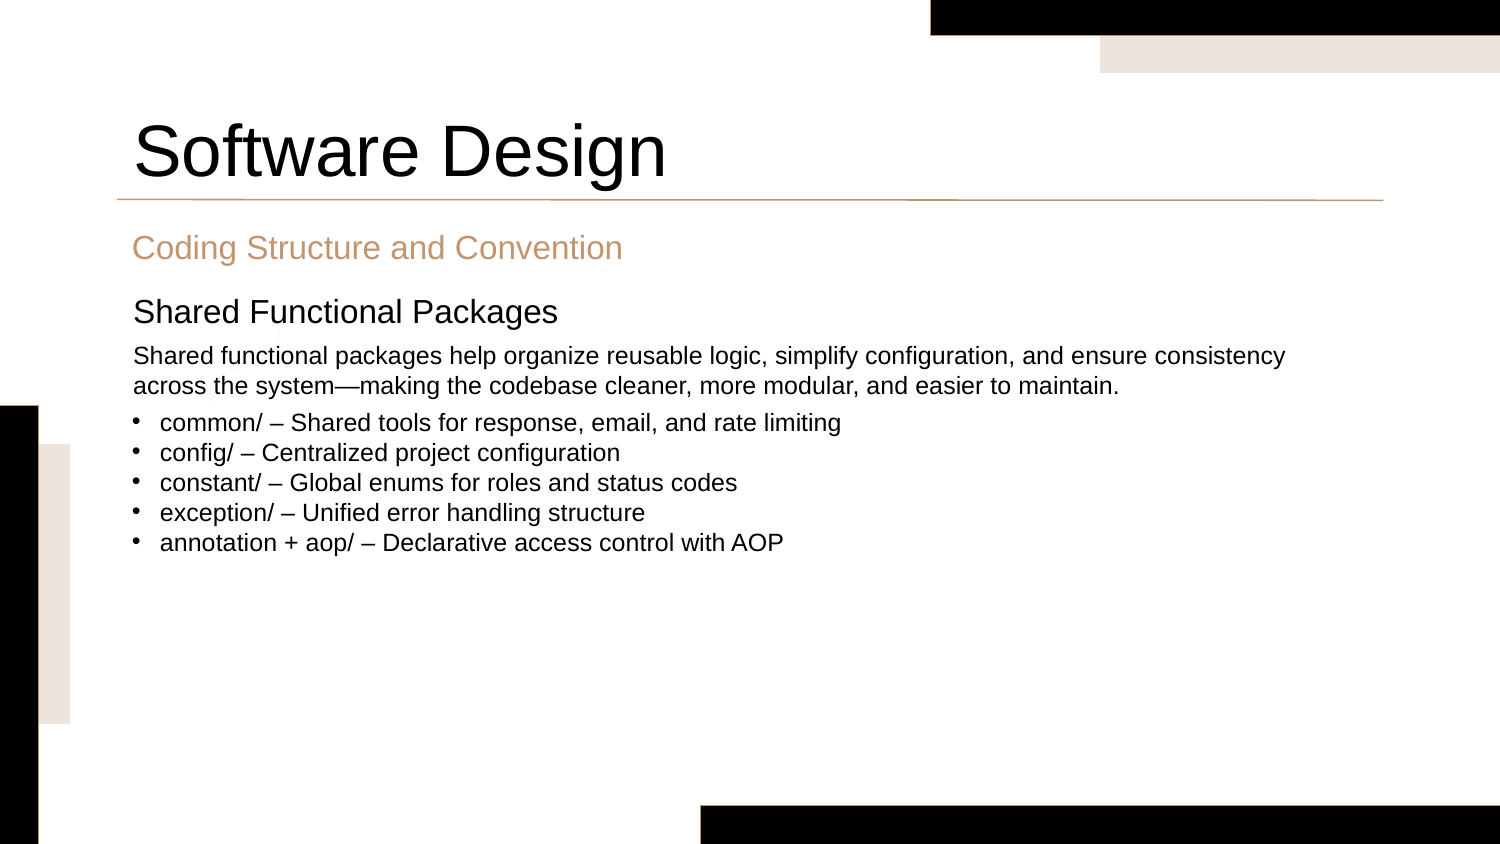

# Software Design
Coding Structure and Convention
Shared functional packages help organize reusable logic, simplify configuration, and ensure consistency across the system—making the codebase cleaner, more modular, and easier to maintain.
Shared Functional Packages
common/ – Shared tools for response, email, and rate limiting
config/ – Centralized project configuration
constant/ – Global enums for roles and status codes
exception/ – Unified error handling structure
annotation + aop/ – Declarative access control with AOP